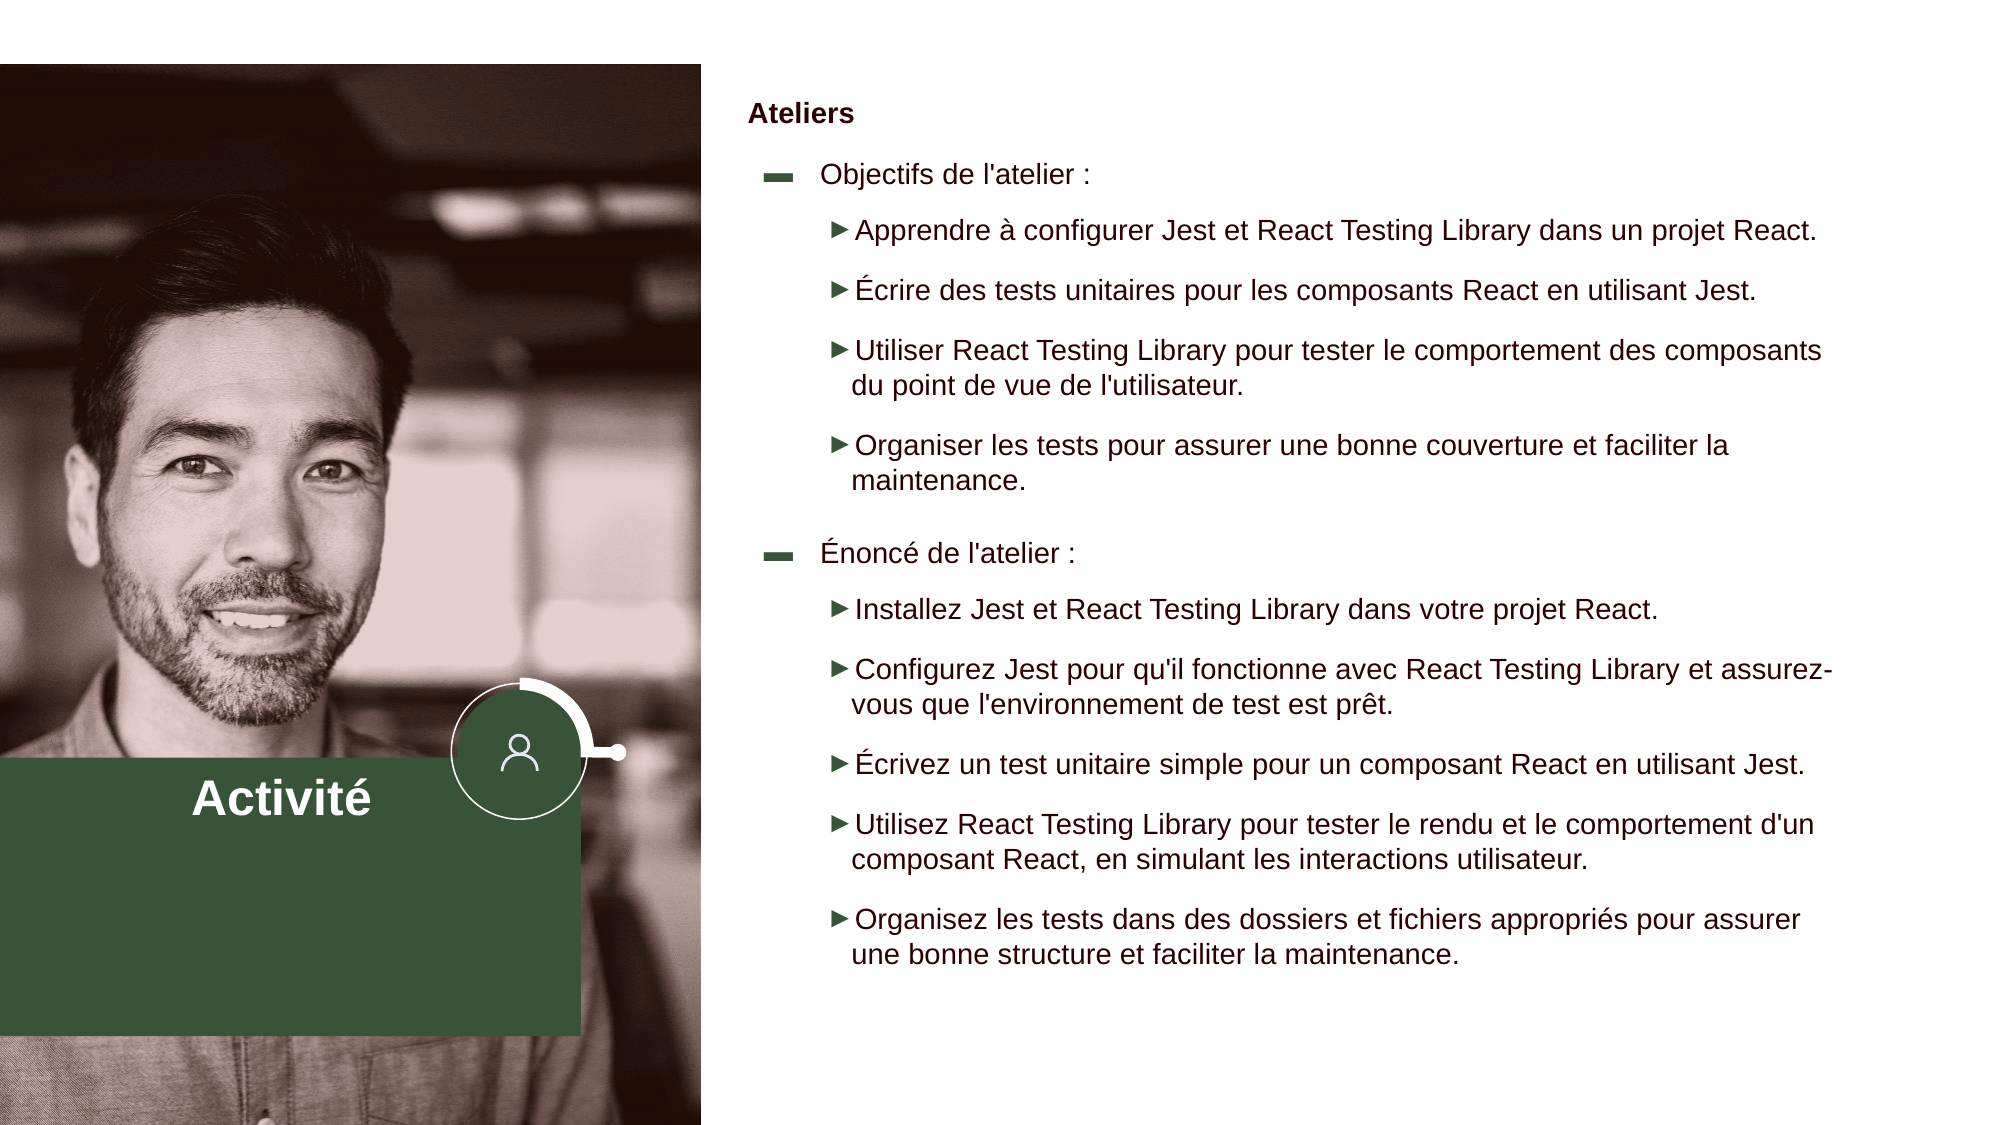

# Ateliers
Objectifs de l'atelier :
Apprendre à configurer Jest et React Testing Library dans un projet React.
Écrire des tests unitaires pour les composants React en utilisant Jest.
Utiliser React Testing Library pour tester le comportement des composants du point de vue de l'utilisateur.
Organiser les tests pour assurer une bonne couverture et faciliter la maintenance.
Énoncé de l'atelier :
Installez Jest et React Testing Library dans votre projet React.
Configurez Jest pour qu'il fonctionne avec React Testing Library et assurez-vous que l'environnement de test est prêt.
Écrivez un test unitaire simple pour un composant React en utilisant Jest.
Utilisez React Testing Library pour tester le rendu et le comportement d'un composant React, en simulant les interactions utilisateur.
Organisez les tests dans des dossiers et fichiers appropriés pour assurer une bonne structure et faciliter la maintenance.